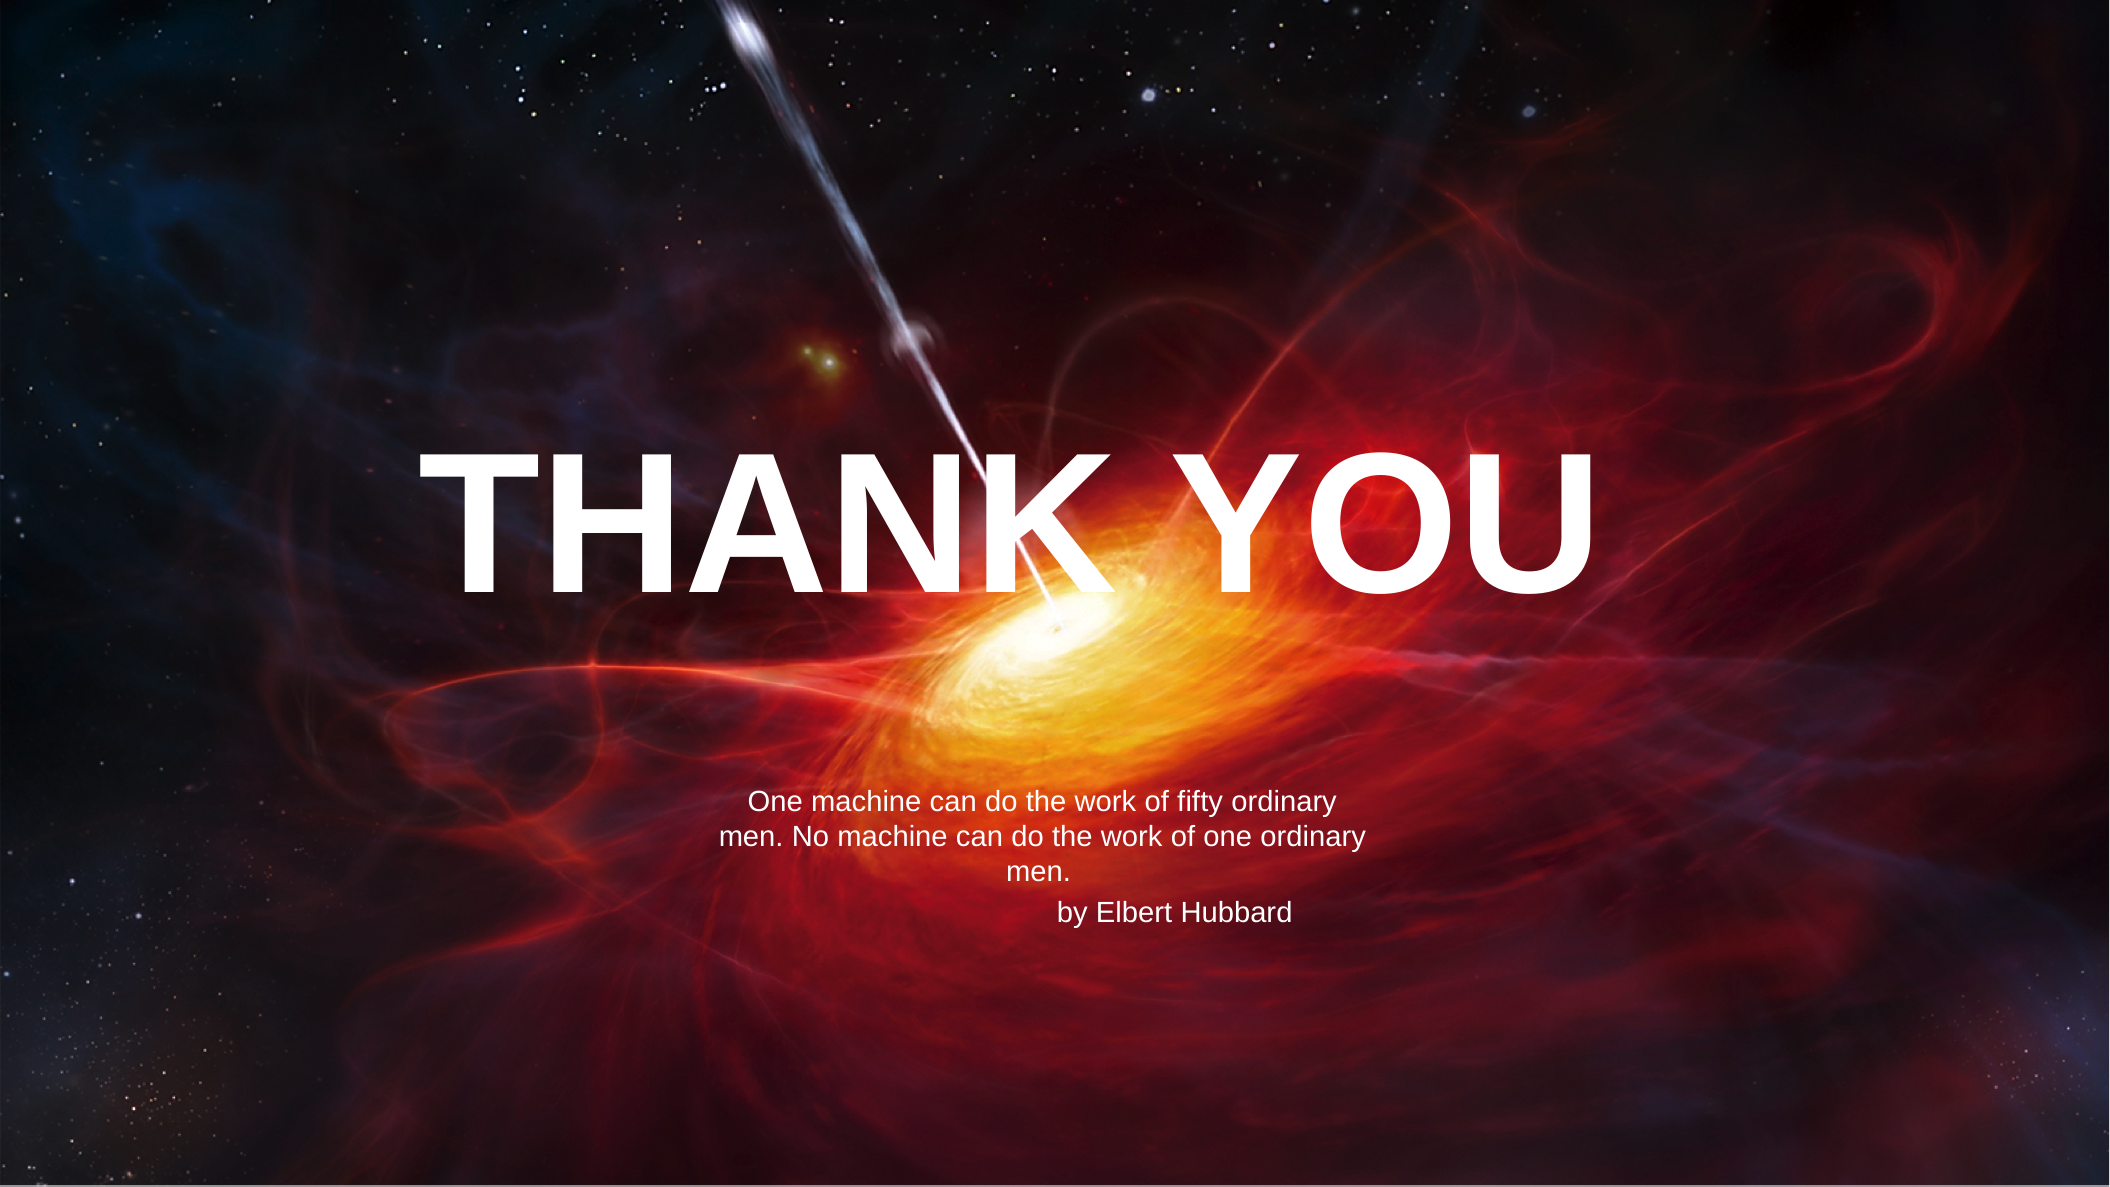

THANK YOU
One machine can do the work of fifty ordinary men. No machine can do the work of one ordinary men.
                                by Elbert Hubbard